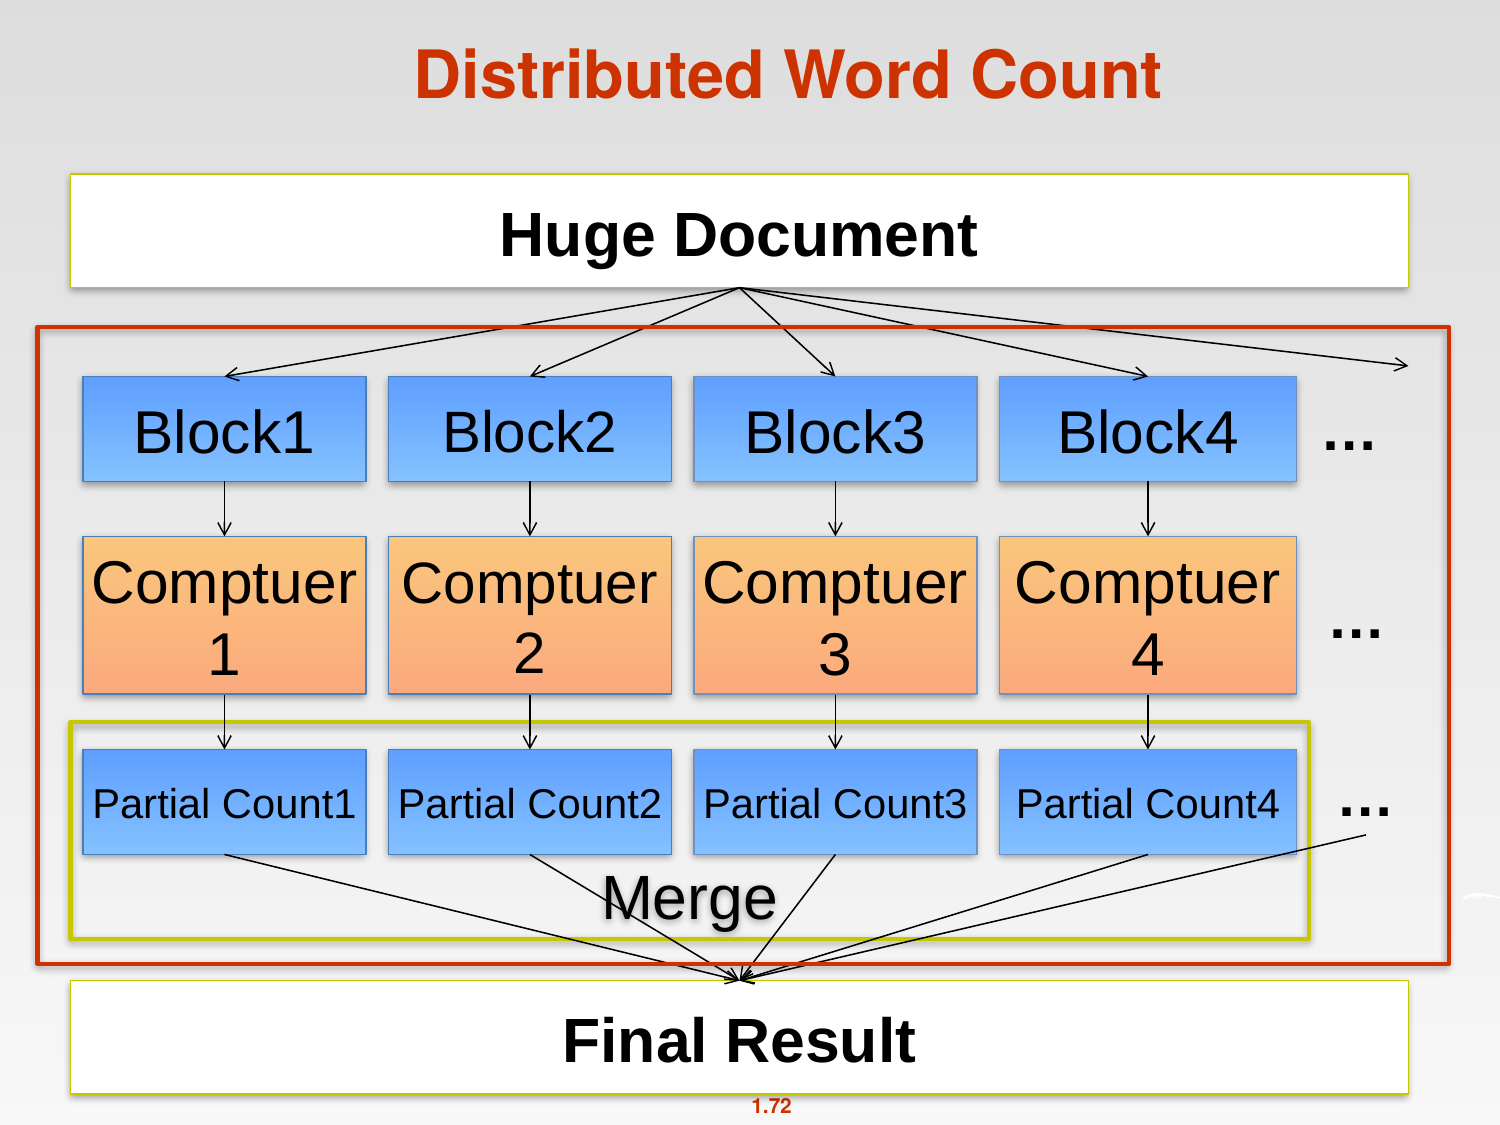

# Distributed Word Count
Huge Document

Block1
Block2
Block3
Block4
…
Comptuer1
Comptuer2
Comptuer3
Comptuer4
…
Merge
Partial Count1
Partial Count2
Partial Count3
Partial Count4
…
Final Result